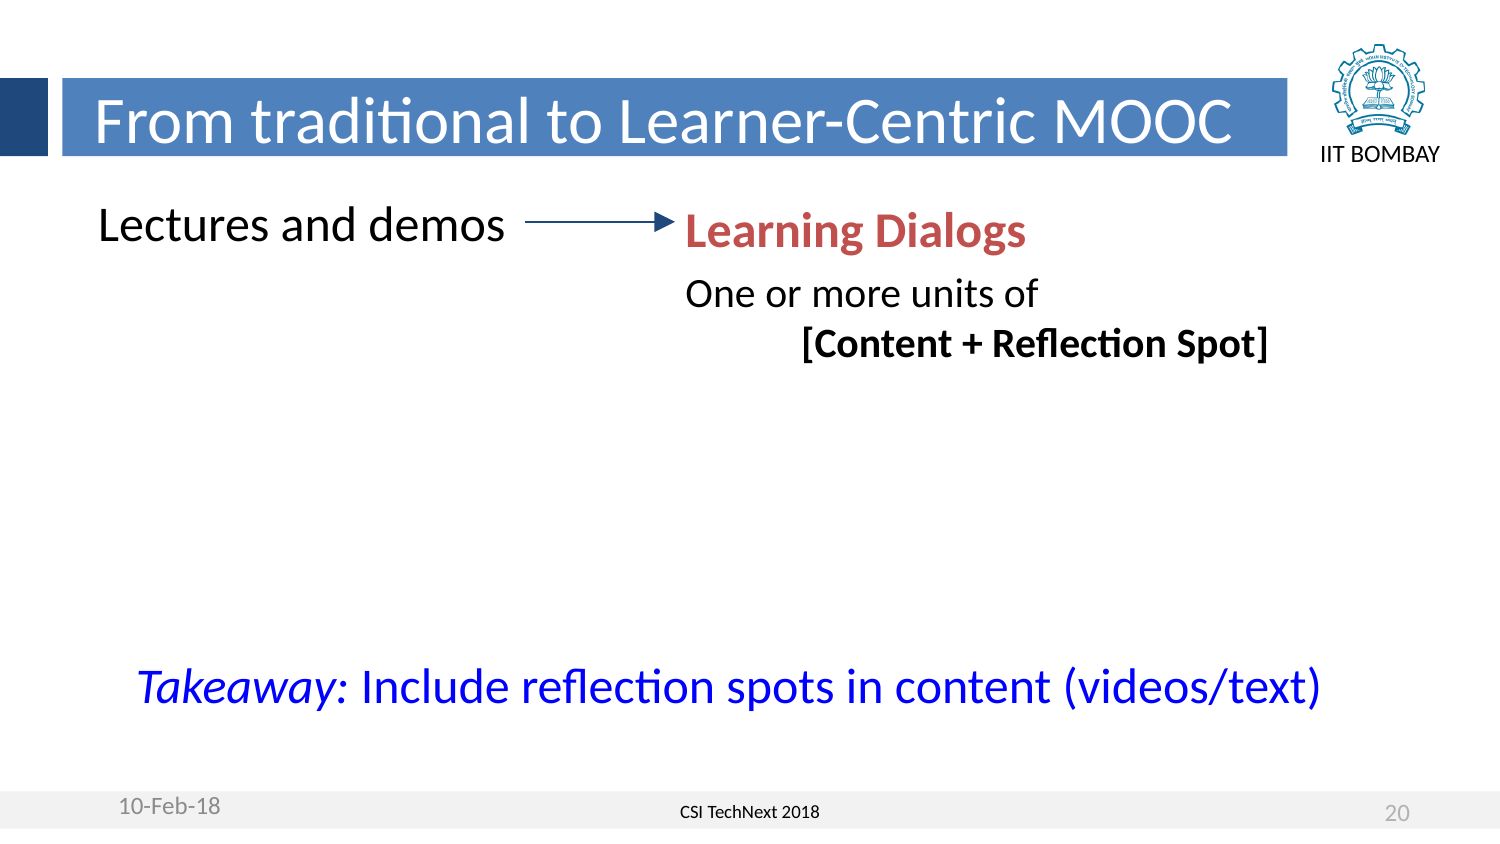

From traditional to Learner-Centric MOOC
Lectures and demos
Learning Dialogs
One or more units of
[Content + Reflection Spot]

Takeaway: Include reflection spots in content (videos/text)
10-Feb-18
20